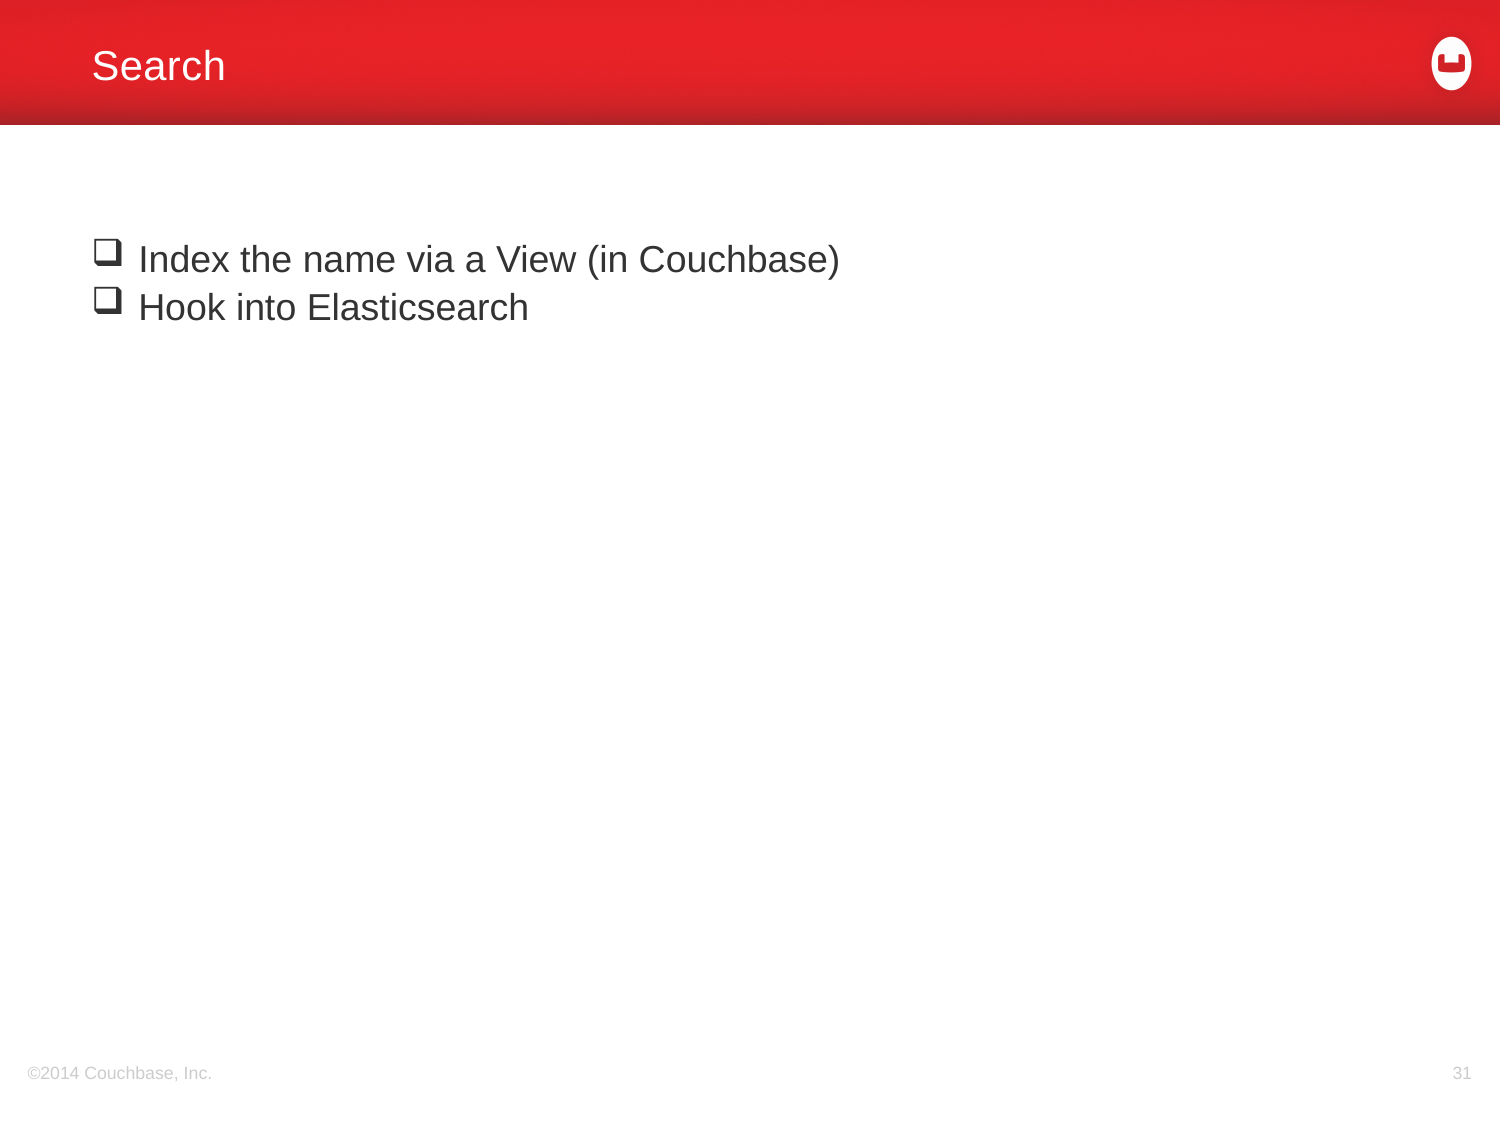

# Search
Index the name via a View (in Couchbase)
Hook into Elasticsearch

©2014 Couchbase, Inc.
31